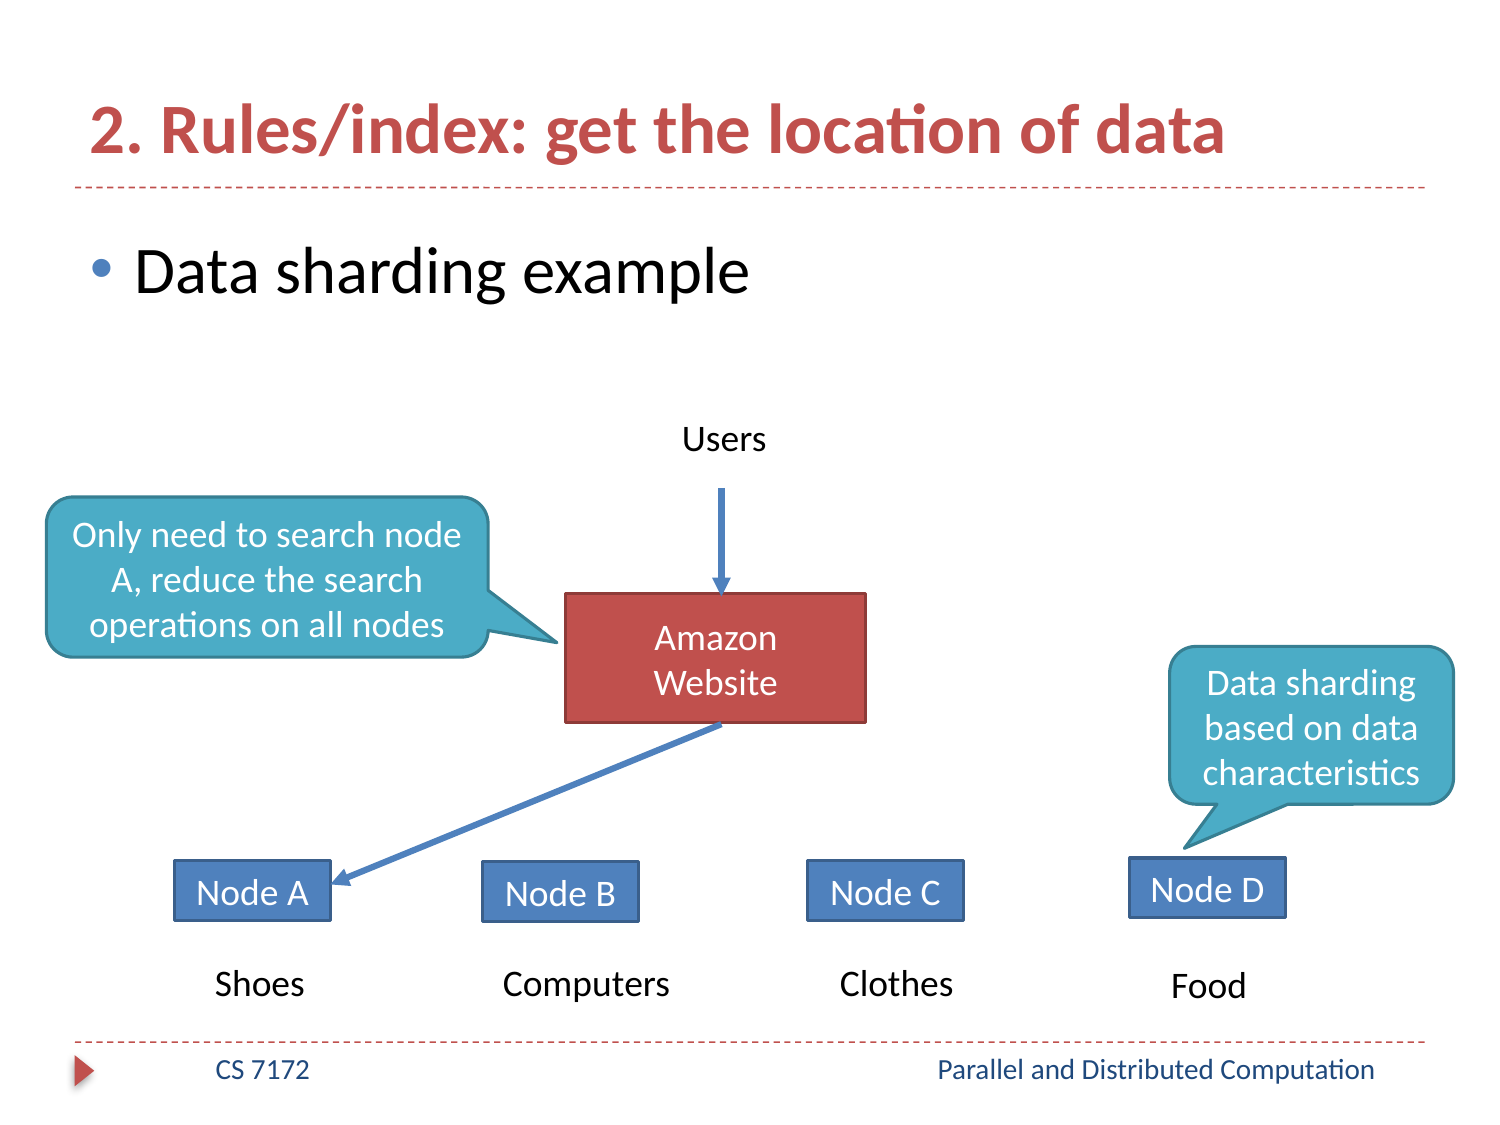

# 2. Rules/index: get the location of data
Data sharding example
Users
Only need to search node A, reduce the search operations on all nodes
Amazon
Website
Data sharding based on data characteristics
Node D
Node C
Node A
Node B
Shoes
Computers
Clothes
Food
CS 7172
Parallel and Distributed Computation